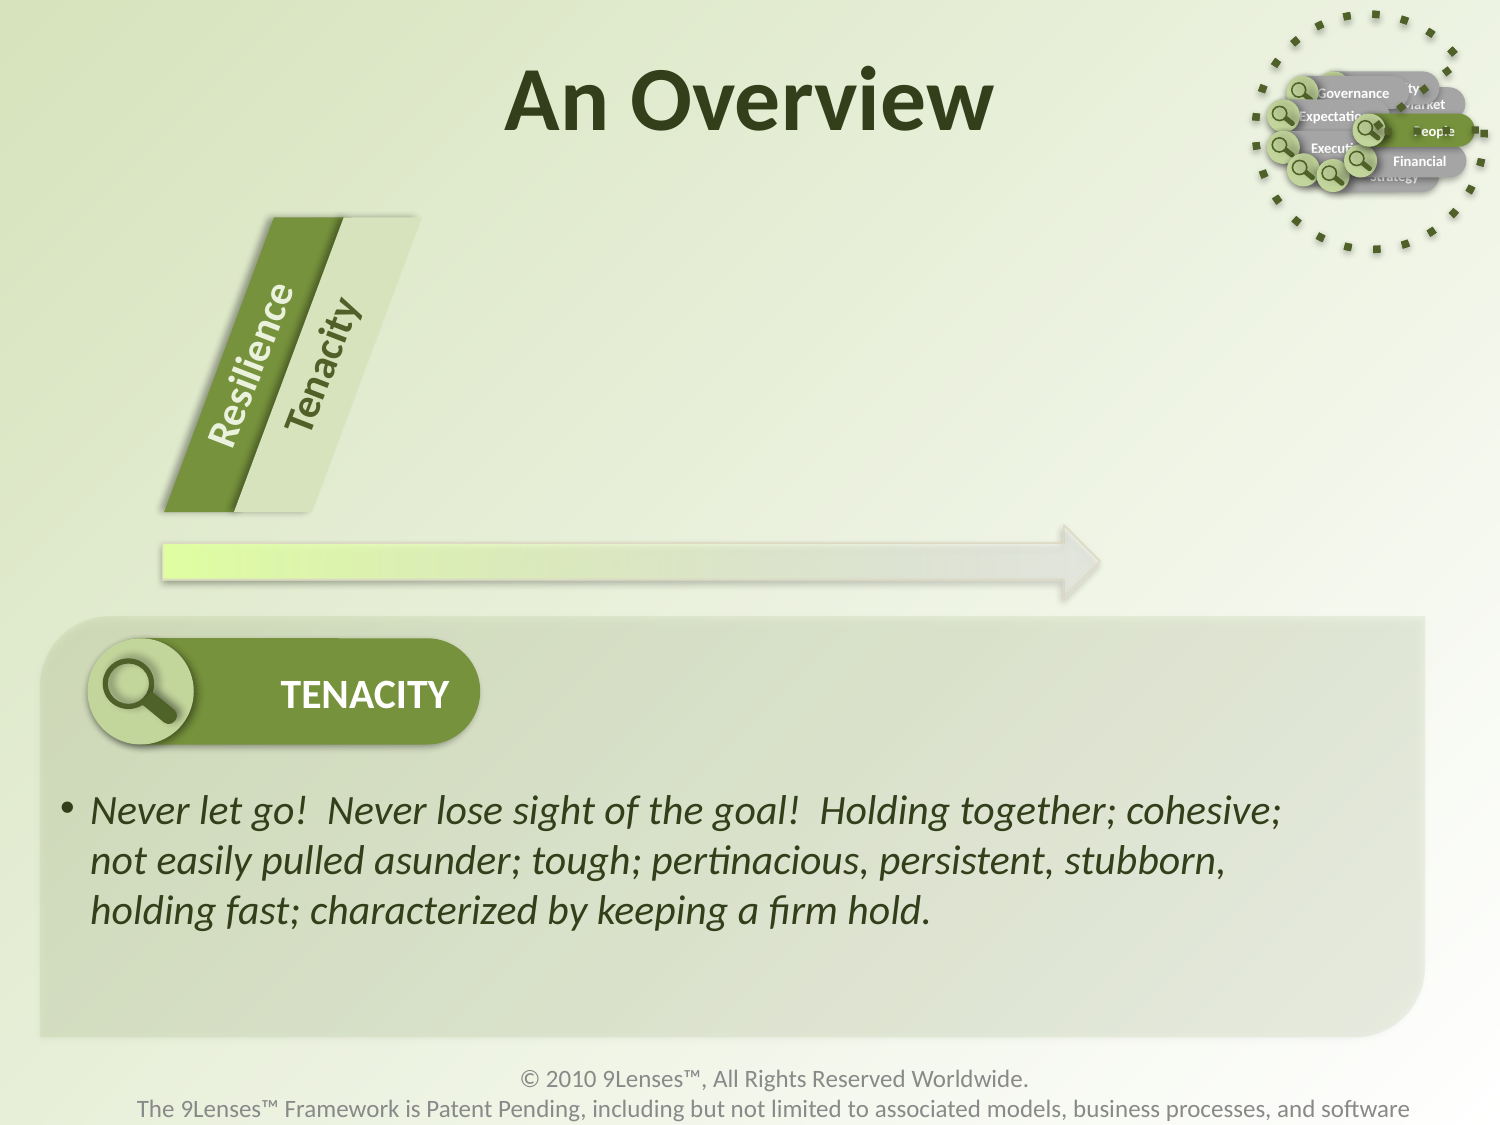

Entity

Governance

Market

Expectation

People

Execution

Financial

Operations

Strategy

# An Overview

Resilience

Tenacity

TENACITY

Never let go!  Never lose sight of the goal!  Holding together; cohesive; not easily pulled asunder; tough; pertinacious, persistent, stubborn, holding fast; characterized by keeping a firm hold.